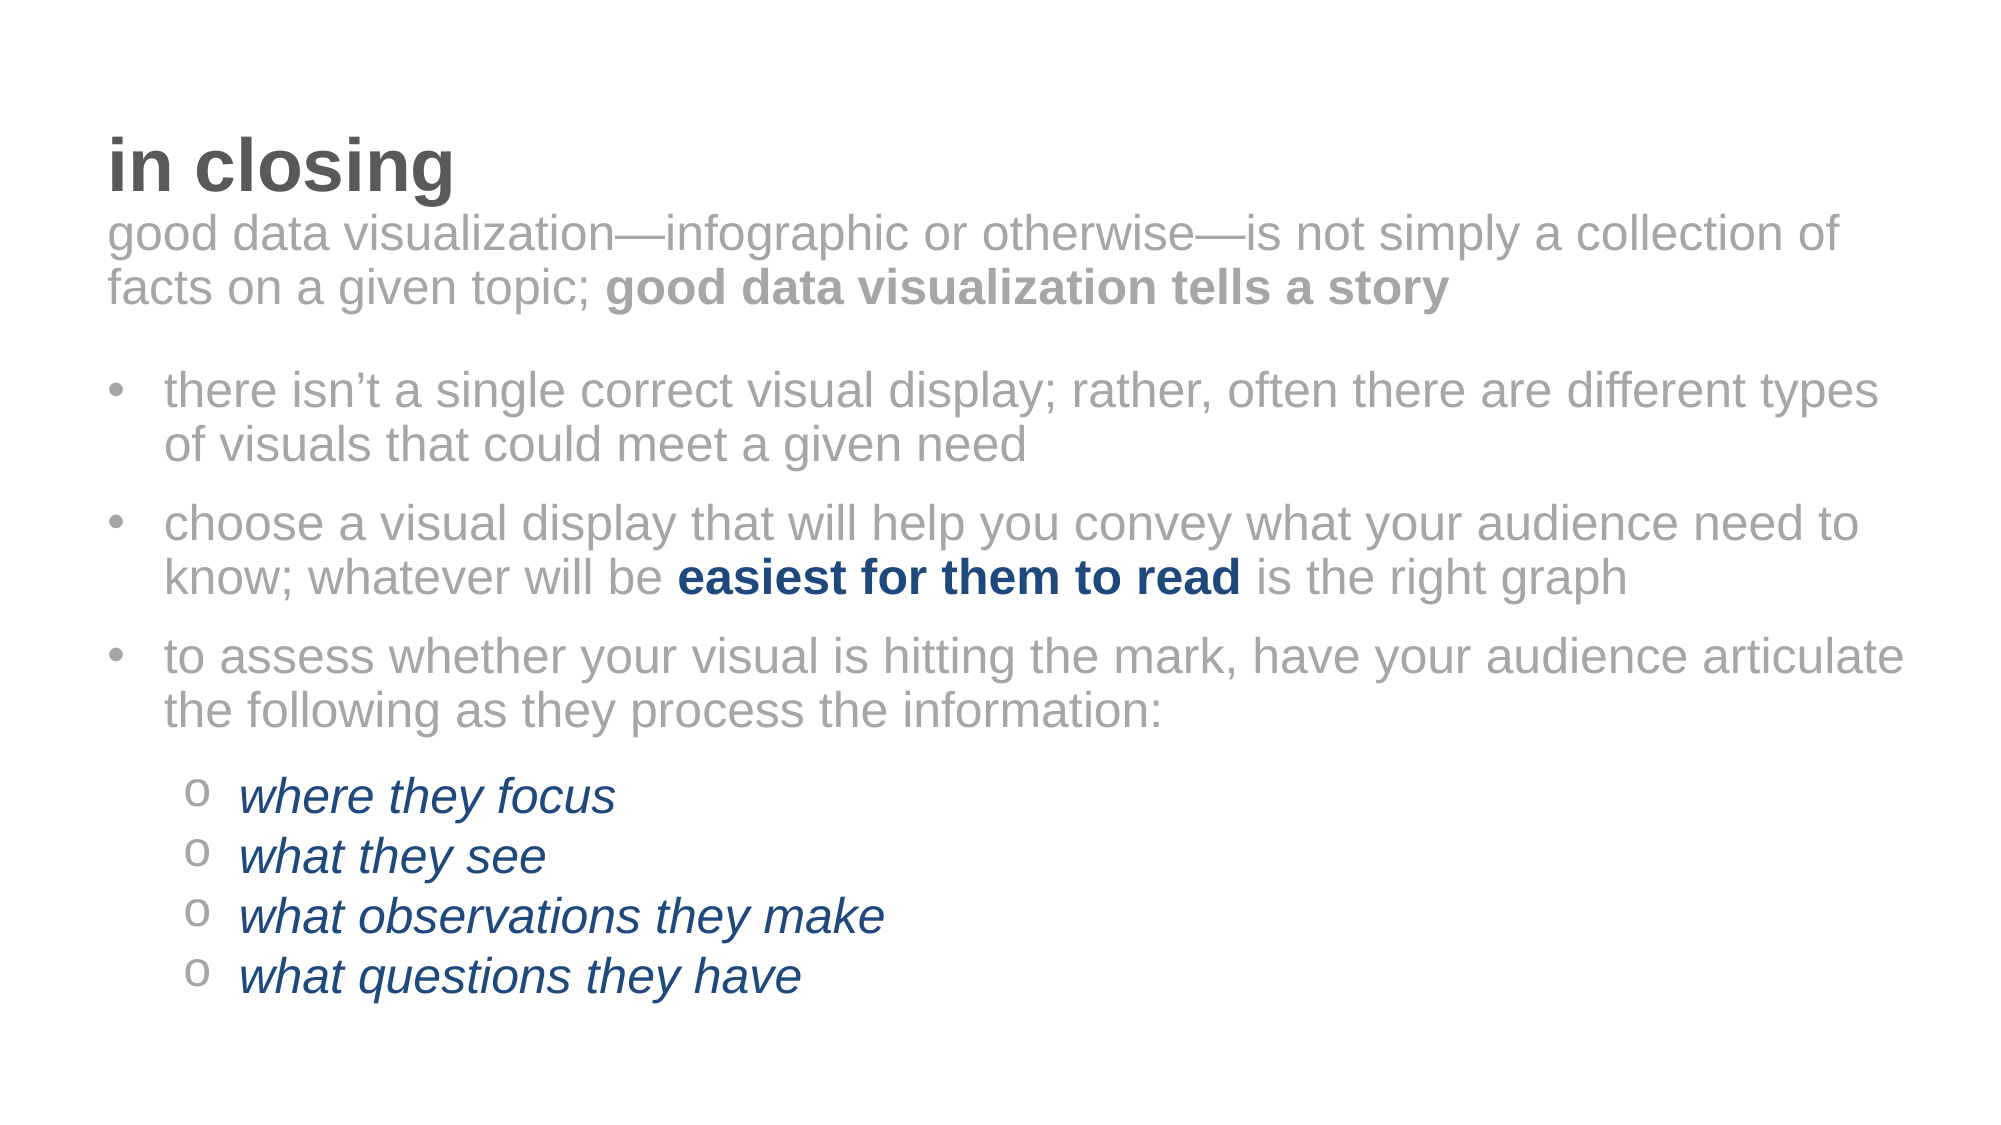

in closing
good data visualization—infographic or otherwise—is not simply a collection of facts on a given topic; good data visualization tells a story
there isn’t a single correct visual display; rather, often there are different types of visuals that could meet a given need
choose a visual display that will help you convey what your audience need to know; whatever will be easiest for them to read is the right graph
to assess whether your visual is hitting the mark, have your audience articulate the following as they process the information:
where they focus
what they see
what observations they make
what questions they have